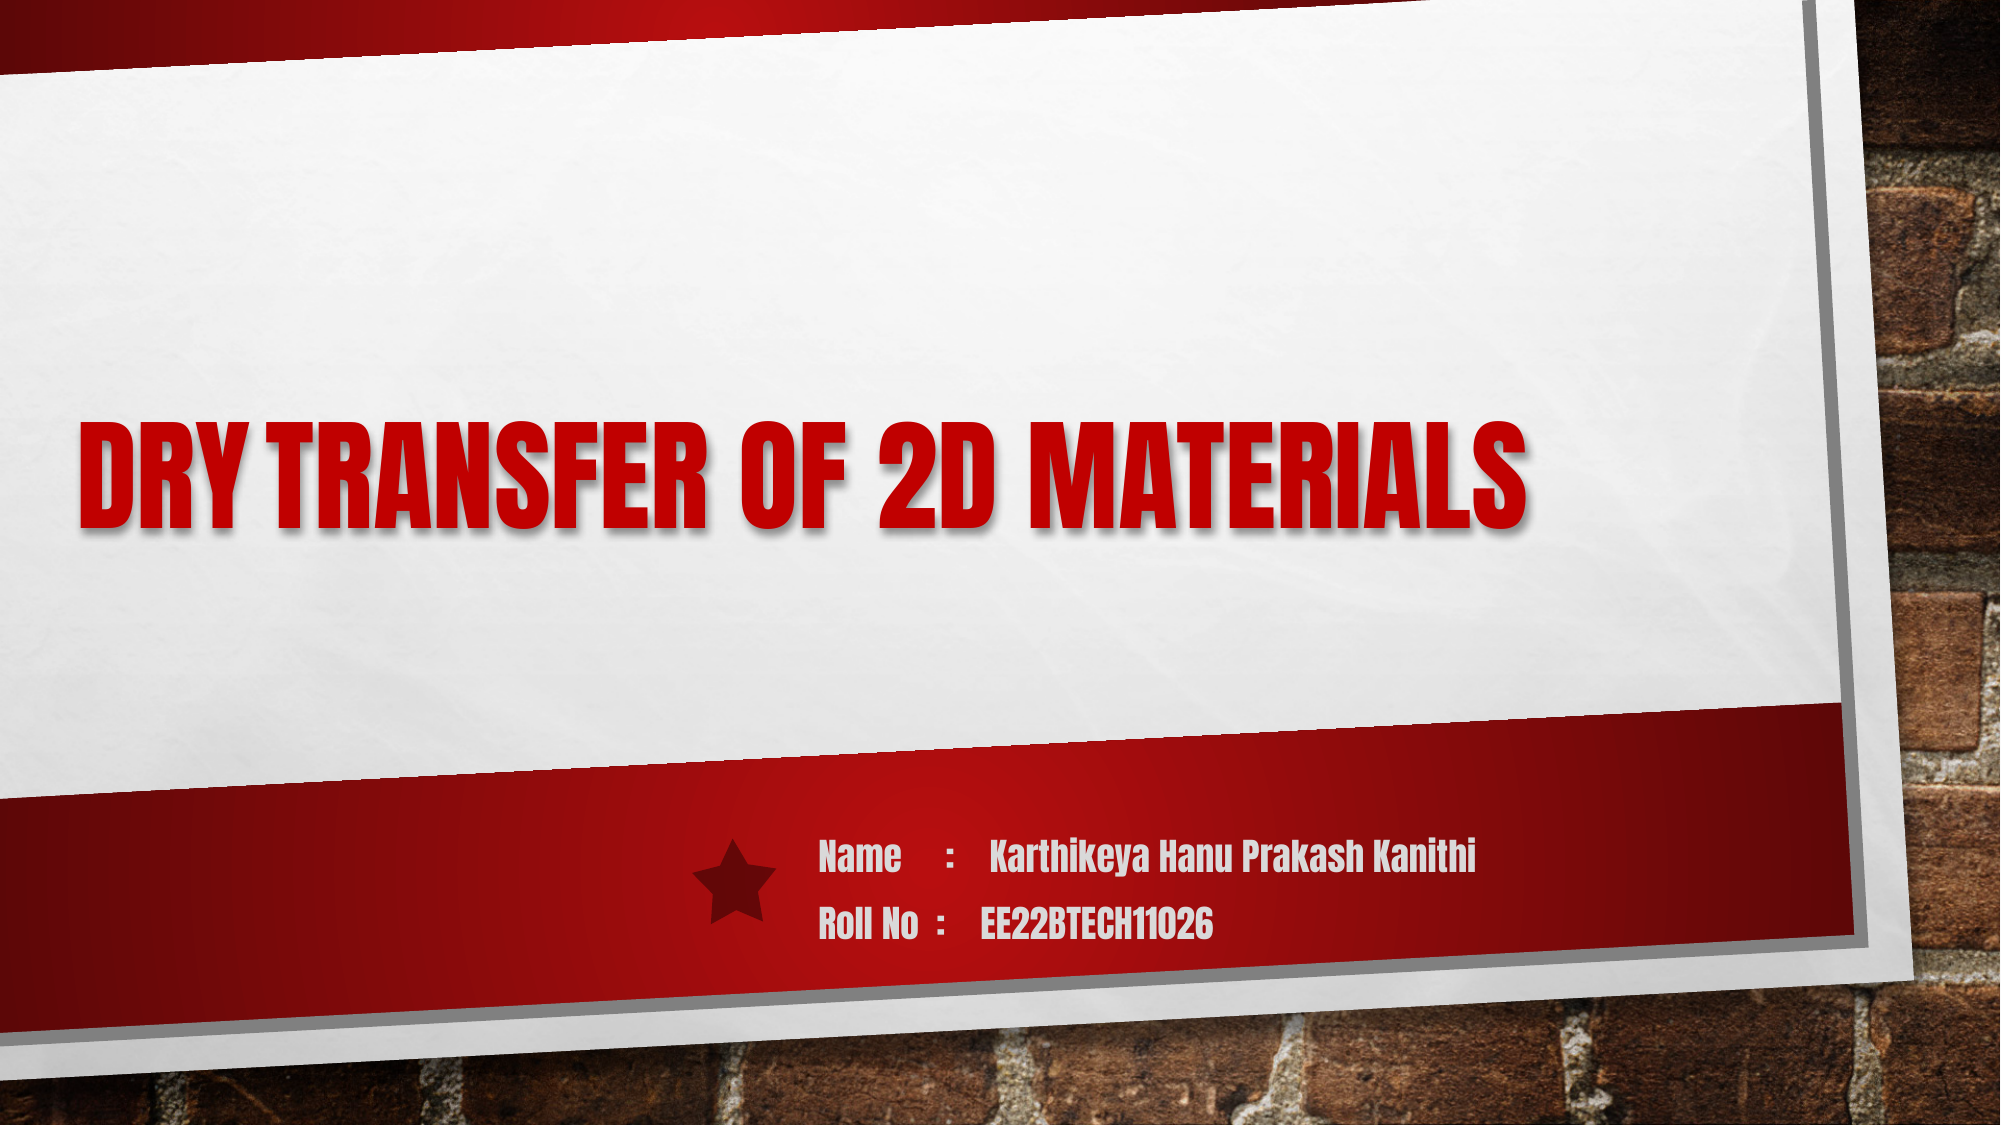

# DRY  TRANSFER OF 2D MATERIALS
Name     :    Karthikeya Hanu Prakash Kanithi
Roll No  :    EE22BTECH11026